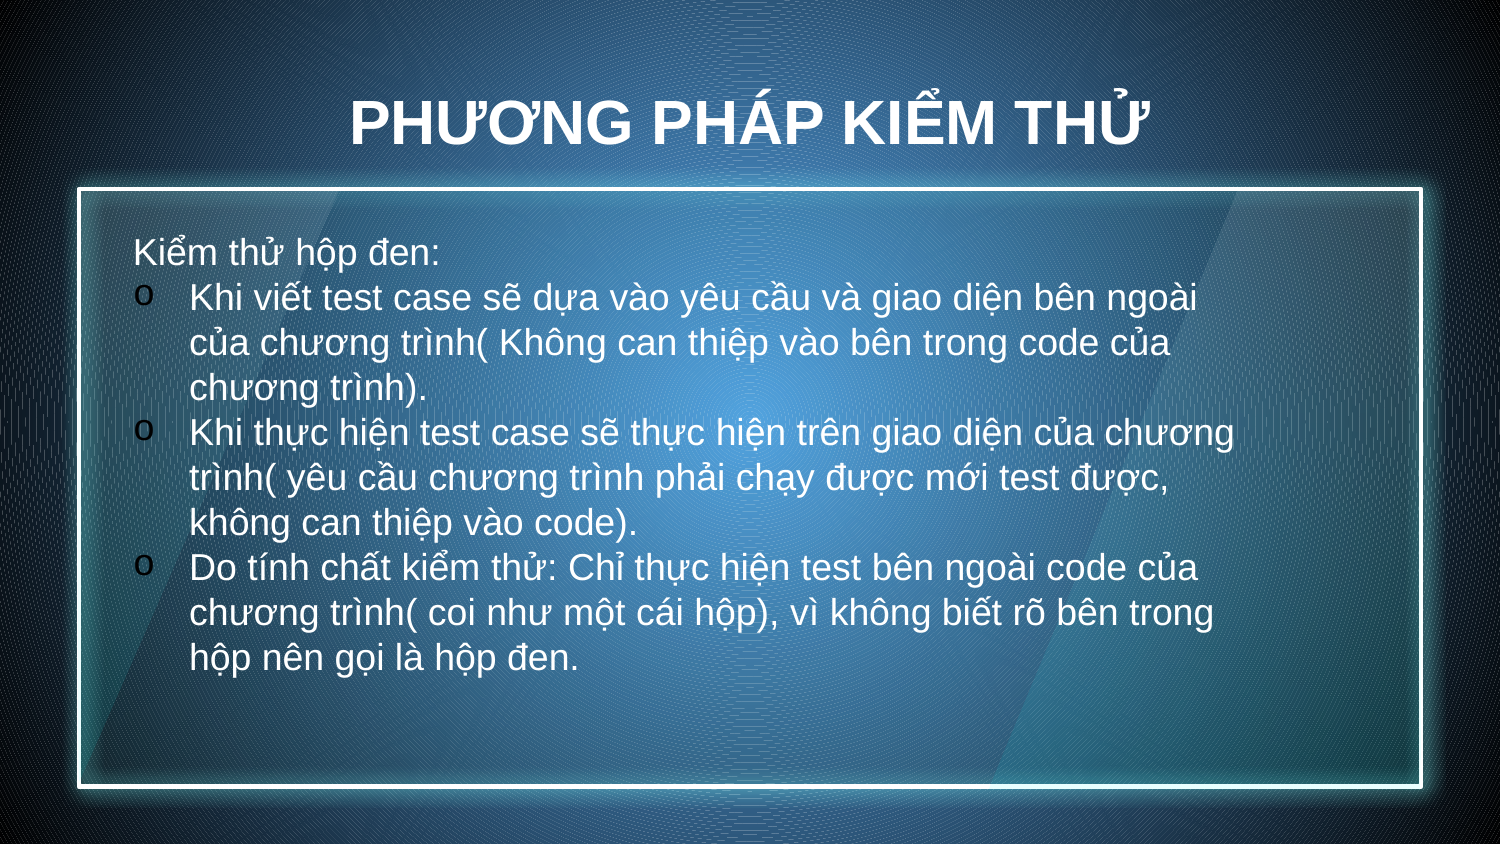

# PHƯƠNG PHÁP KIỂM THỬ
Kiểm thử hộp đen:
Khi viết test case sẽ dựa vào yêu cầu và giao diện bên ngoài của chương trình( Không can thiệp vào bên trong code của chương trình).
Khi thực hiện test case sẽ thực hiện trên giao diện của chương trình( yêu cầu chương trình phải chạy được mới test được, không can thiệp vào code).
Do tính chất kiểm thử: Chỉ thực hiện test bên ngoài code của chương trình( coi như một cái hộp), vì không biết rõ bên trong hộp nên gọi là hộp đen.